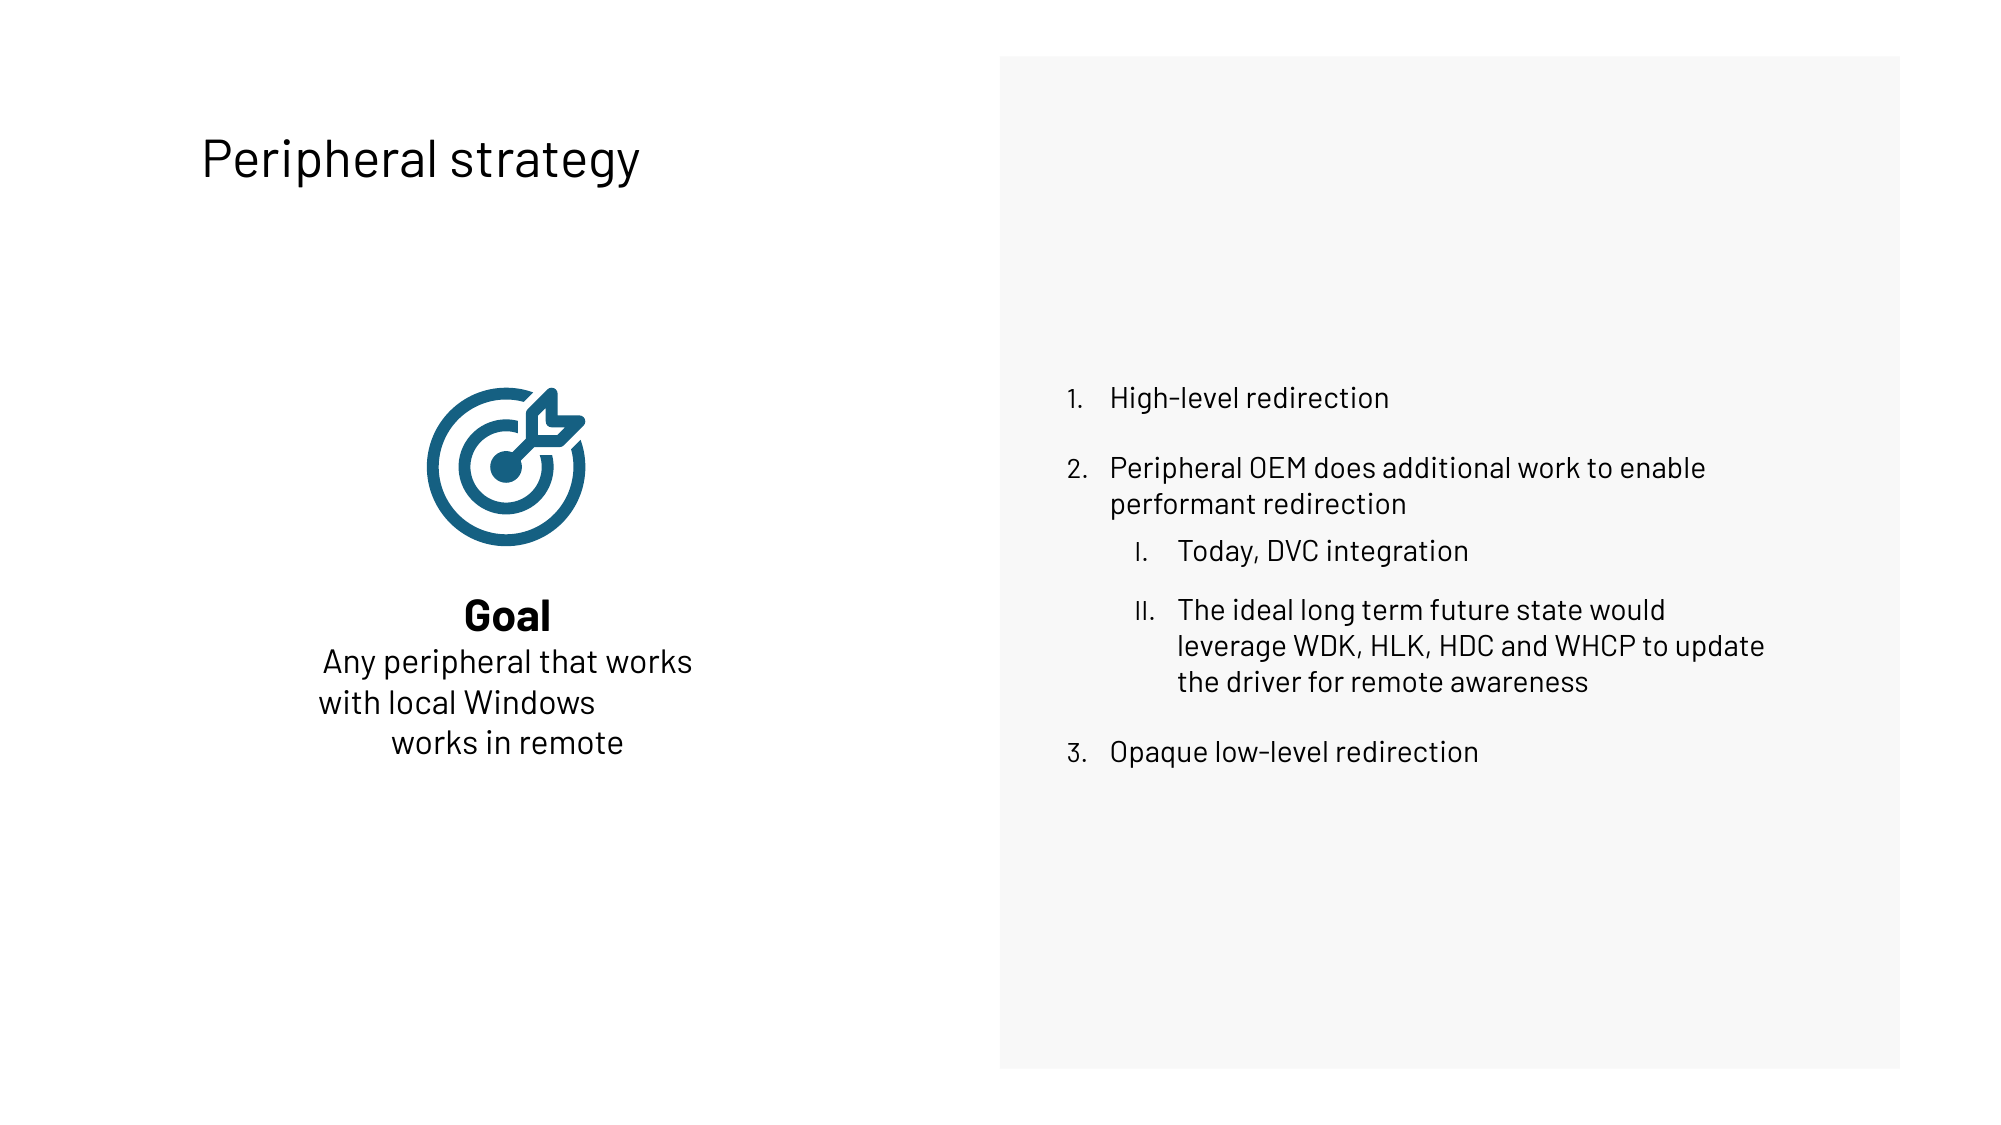

# Peripheral strategy
High-level redirection
Peripheral OEM does additional work to enable performant redirection
Today, DVC integration
The ideal long term future state would leverage WDK, HLK, HDC and WHCP to update the driver for remote awareness
Opaque low-level redirection

Goal
Any peripheral that works with local Windows                works in remote